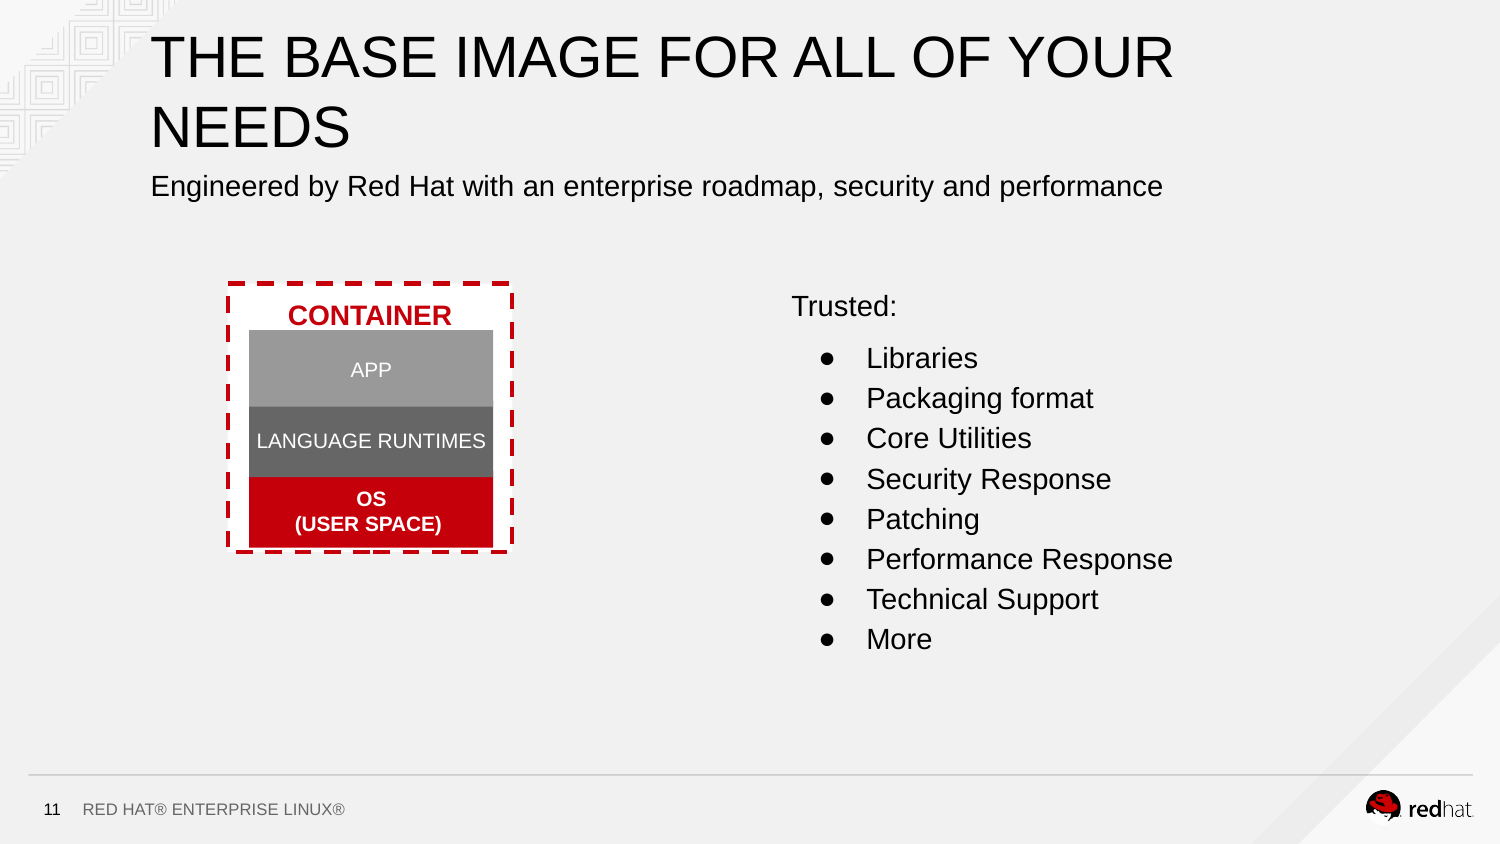

# THE BASE IMAGE FOR ALL OF YOUR NEEDS
Engineered by Red Hat with an enterprise roadmap, security and performance
Trusted:
Libraries
Packaging format
Core Utilities
Security Response
Patching
Performance Response
Technical Support
More
CONTAINER
APP
LANGUAGE RUNTIMES
OS
(USER SPACE)
11